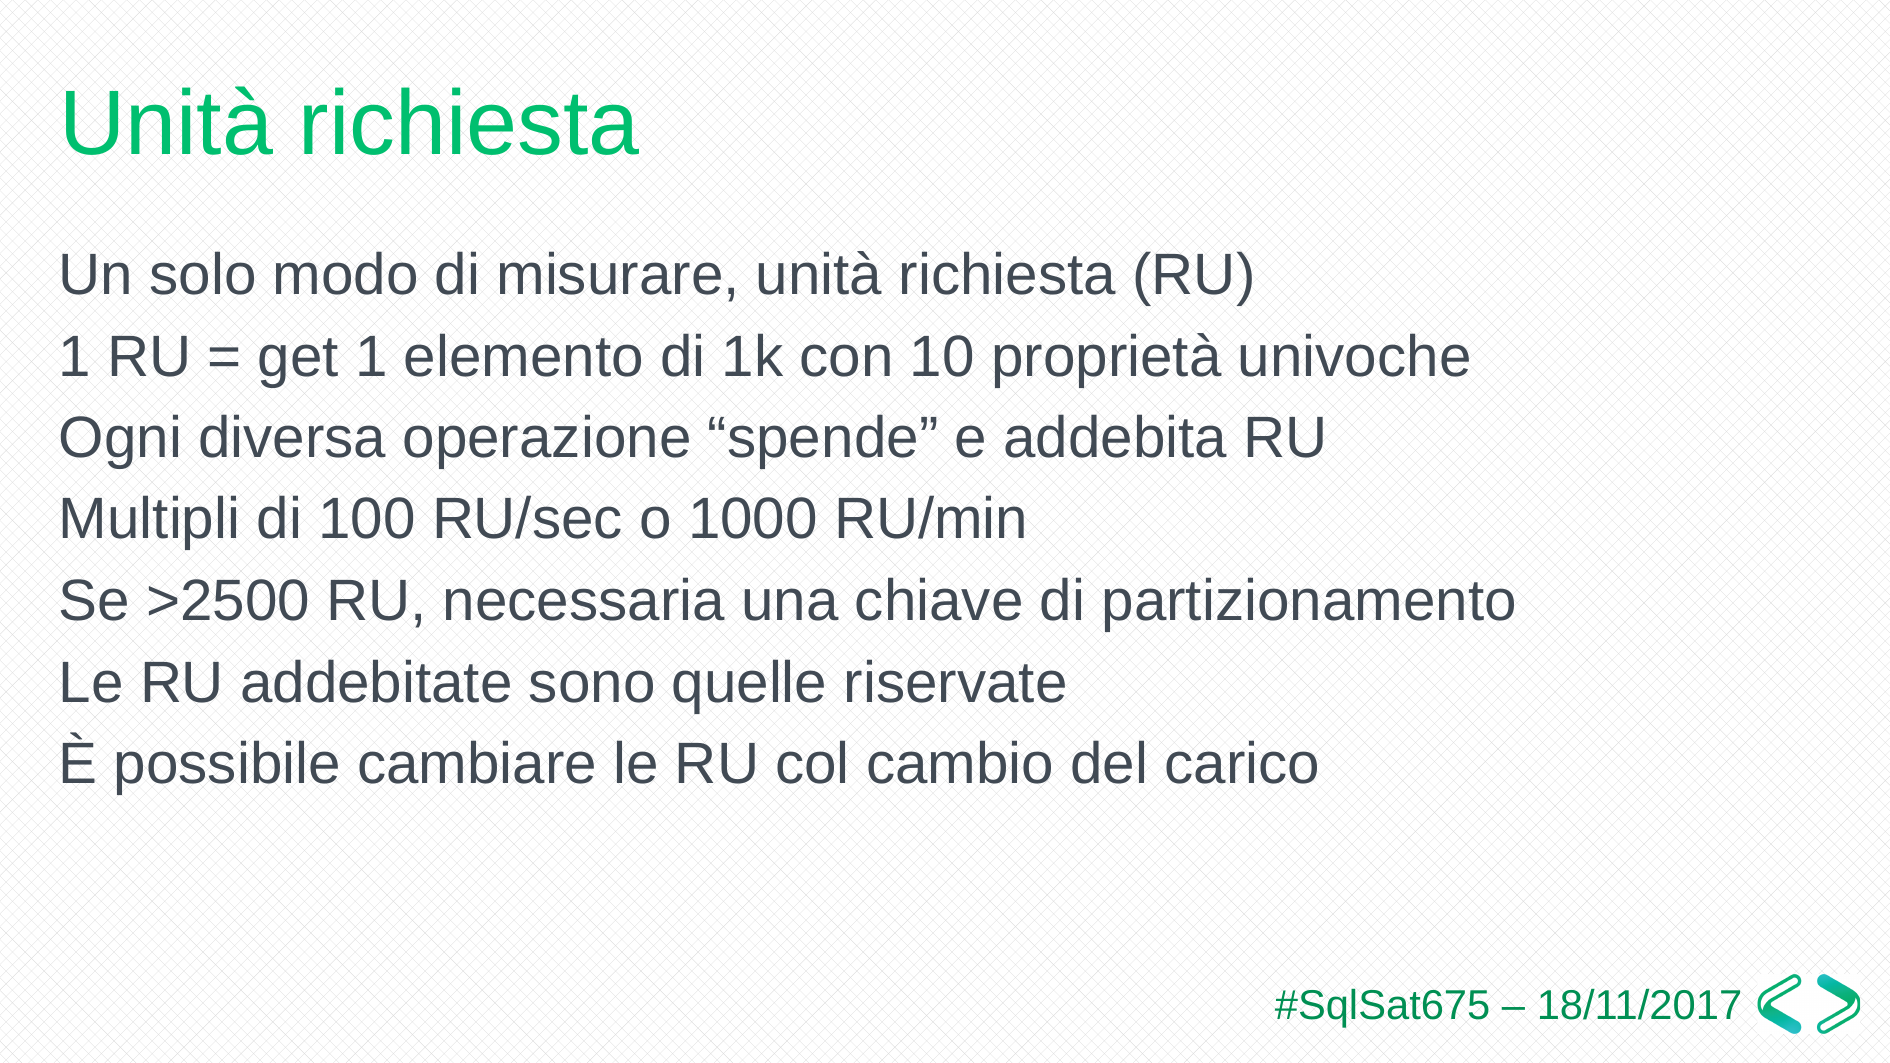

# Unità richiesta
Un solo modo di misurare, unità richiesta (RU)
1 RU = get 1 elemento di 1k con 10 proprietà univoche
Ogni diversa operazione “spende” e addebita RU
Multipli di 100 RU/sec o 1000 RU/min
Se >2500 RU, necessaria una chiave di partizionamento
Le RU addebitate sono quelle riservate
È possibile cambiare le RU col cambio del carico